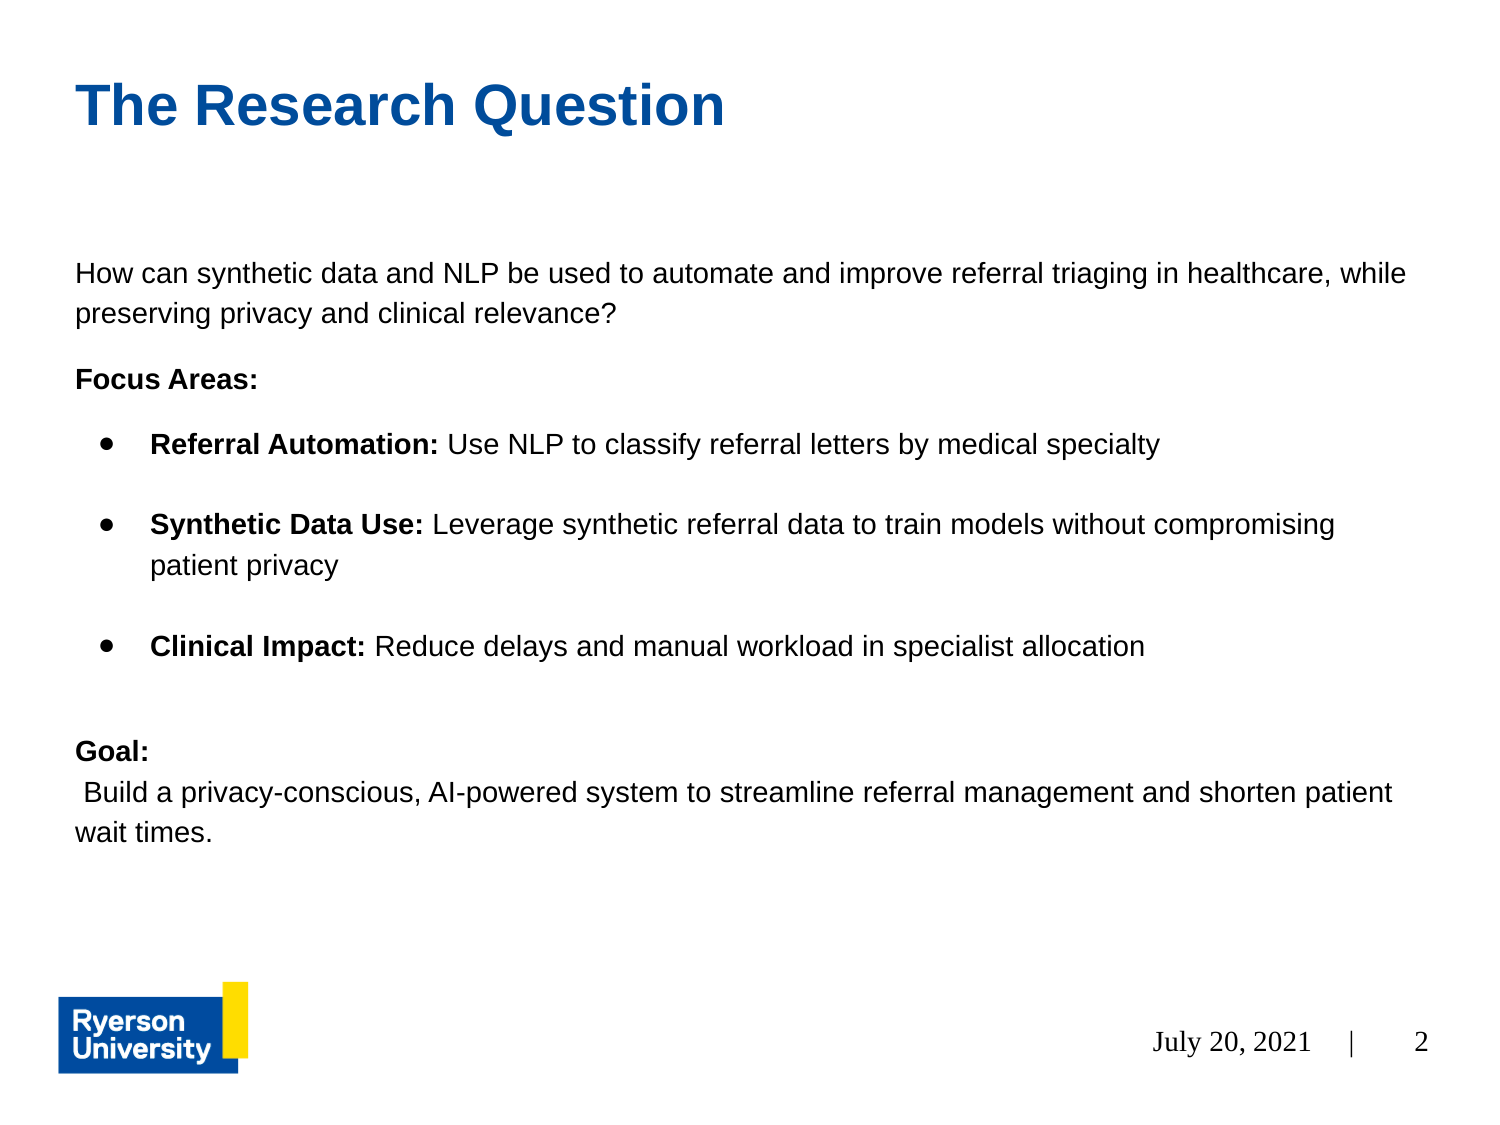

# The Research Question
How can synthetic data and NLP be used to automate and improve referral triaging in healthcare, while preserving privacy and clinical relevance?
Focus Areas:
Referral Automation: Use NLP to classify referral letters by medical specialty
Synthetic Data Use: Leverage synthetic referral data to train models without compromising patient privacy
Clinical Impact: Reduce delays and manual workload in specialist allocation
Goal:
 Build a privacy-conscious, AI-powered system to streamline referral management and shorten patient wait times.

July 20, 2021     |
2